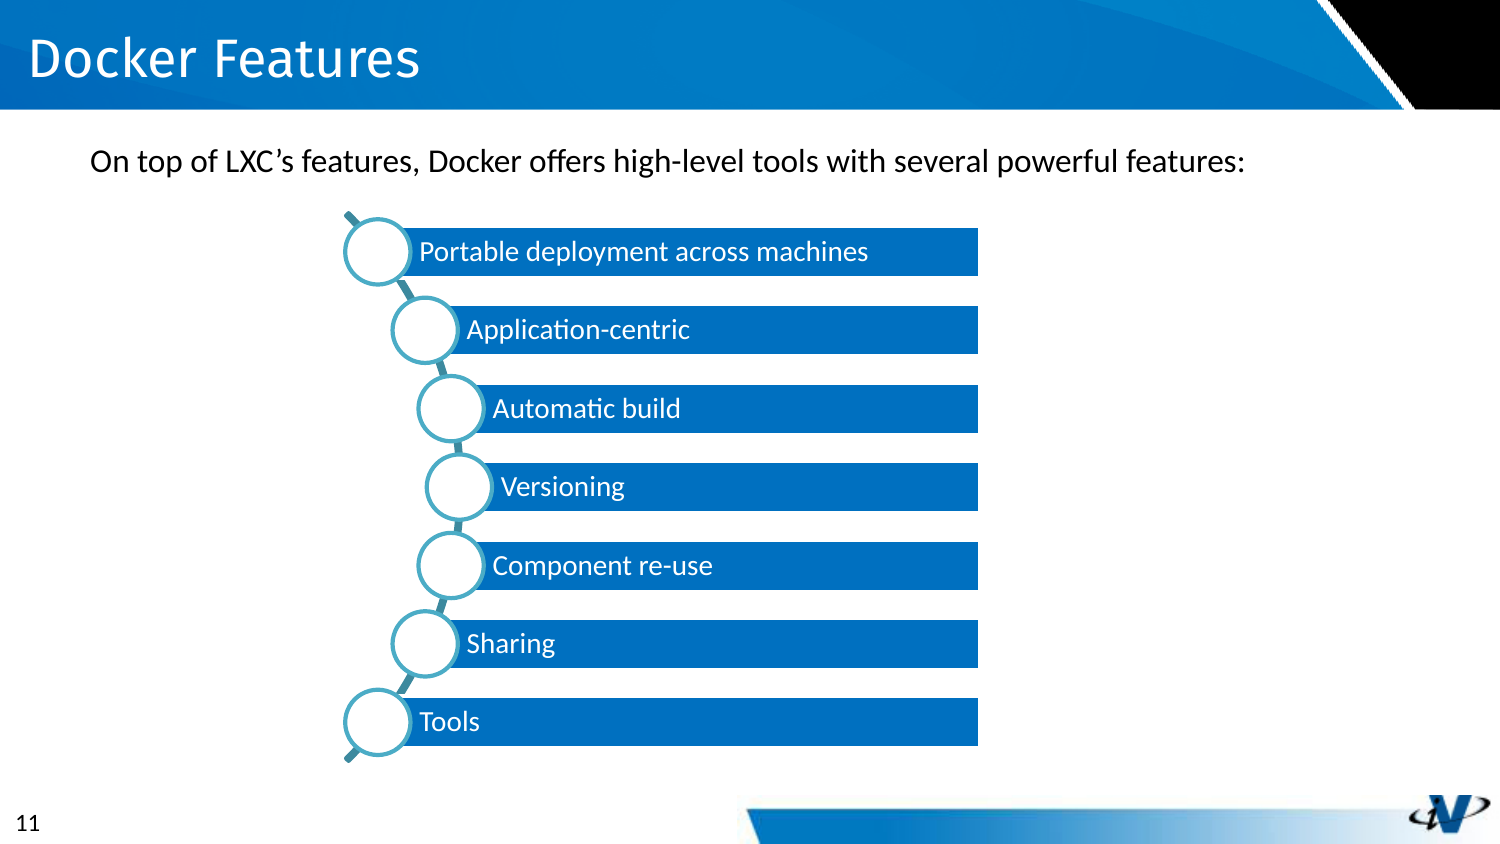

# Docker Features
On top of LXC’s features, Docker offers high-level tools with several powerful features:
Portable deployment across machines
Application-centric
Automatic build
Versioning
Component re-use
Sharing
Tools